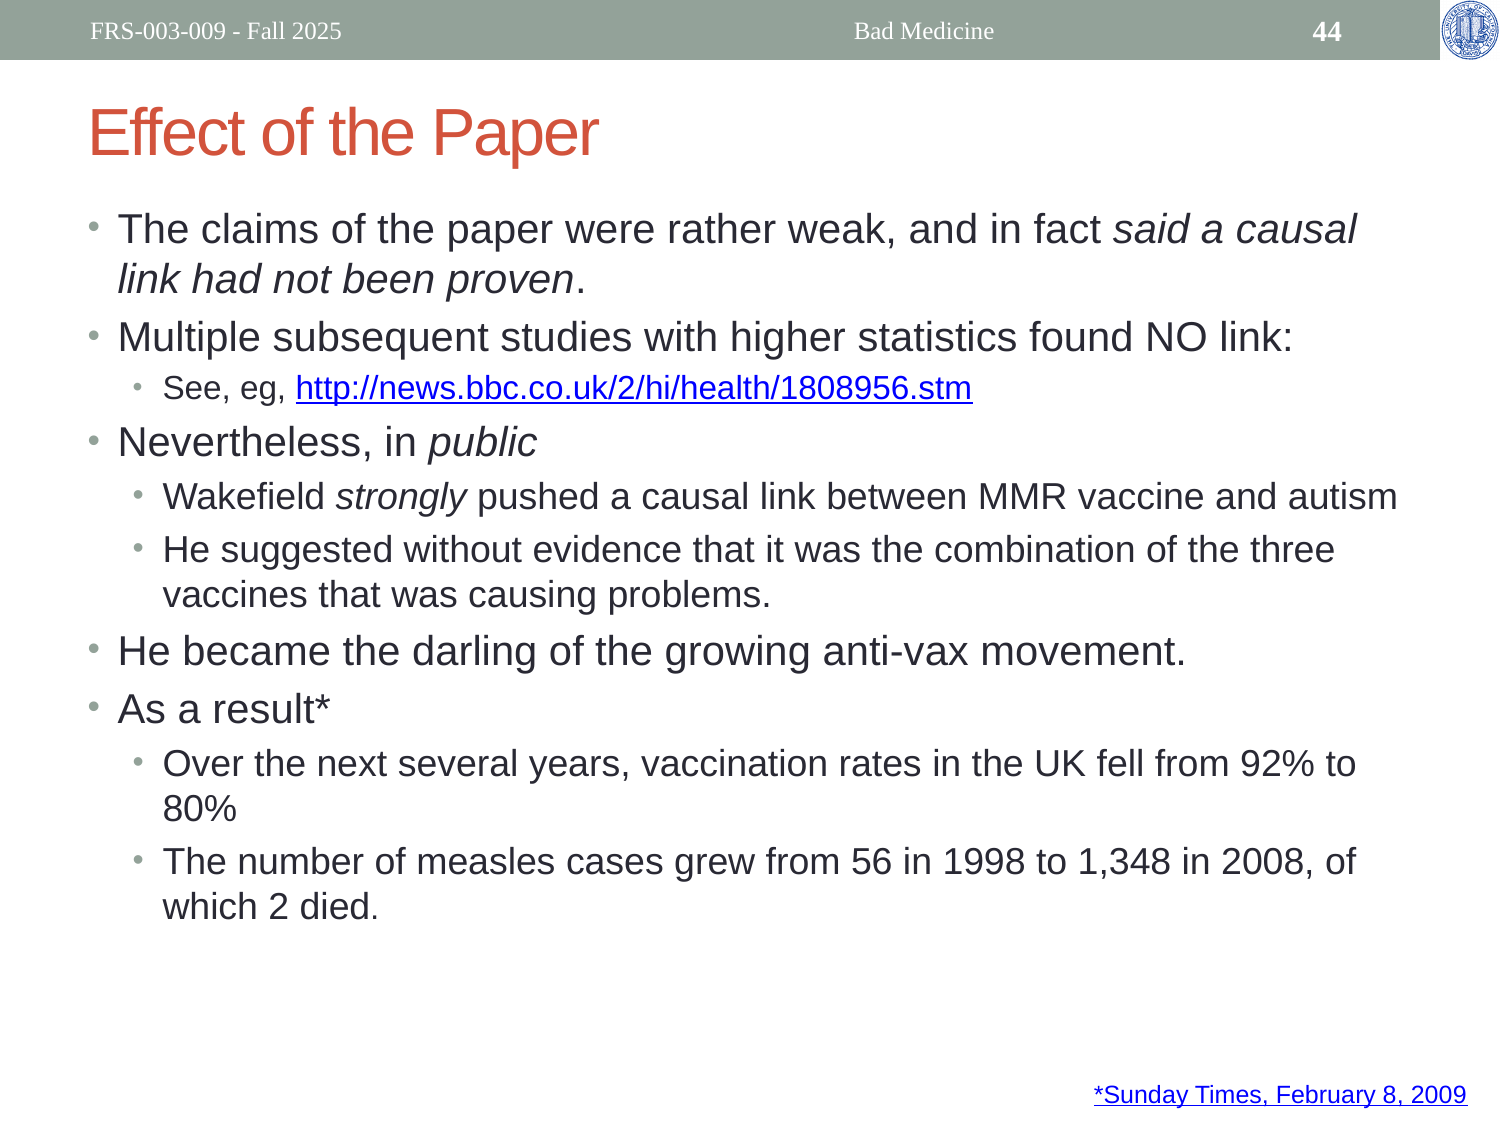

FRS-003-009 - Fall 2025
Bad Medicine
44
# Effect of the Paper
The claims of the paper were rather weak, and in fact said a causal link had not been proven.
Multiple subsequent studies with higher statistics found NO link:
See, eg, http://news.bbc.co.uk/2/hi/health/1808956.stm
Nevertheless, in public
Wakefield strongly pushed a causal link between MMR vaccine and autism
He suggested without evidence that it was the combination of the three vaccines that was causing problems.
He became the darling of the growing anti-vax movement.
As a result*
Over the next several years, vaccination rates in the UK fell from 92% to 80%
The number of measles cases grew from 56 in 1998 to 1,348 in 2008, of which 2 died.
*Sunday Times, February 8, 2009